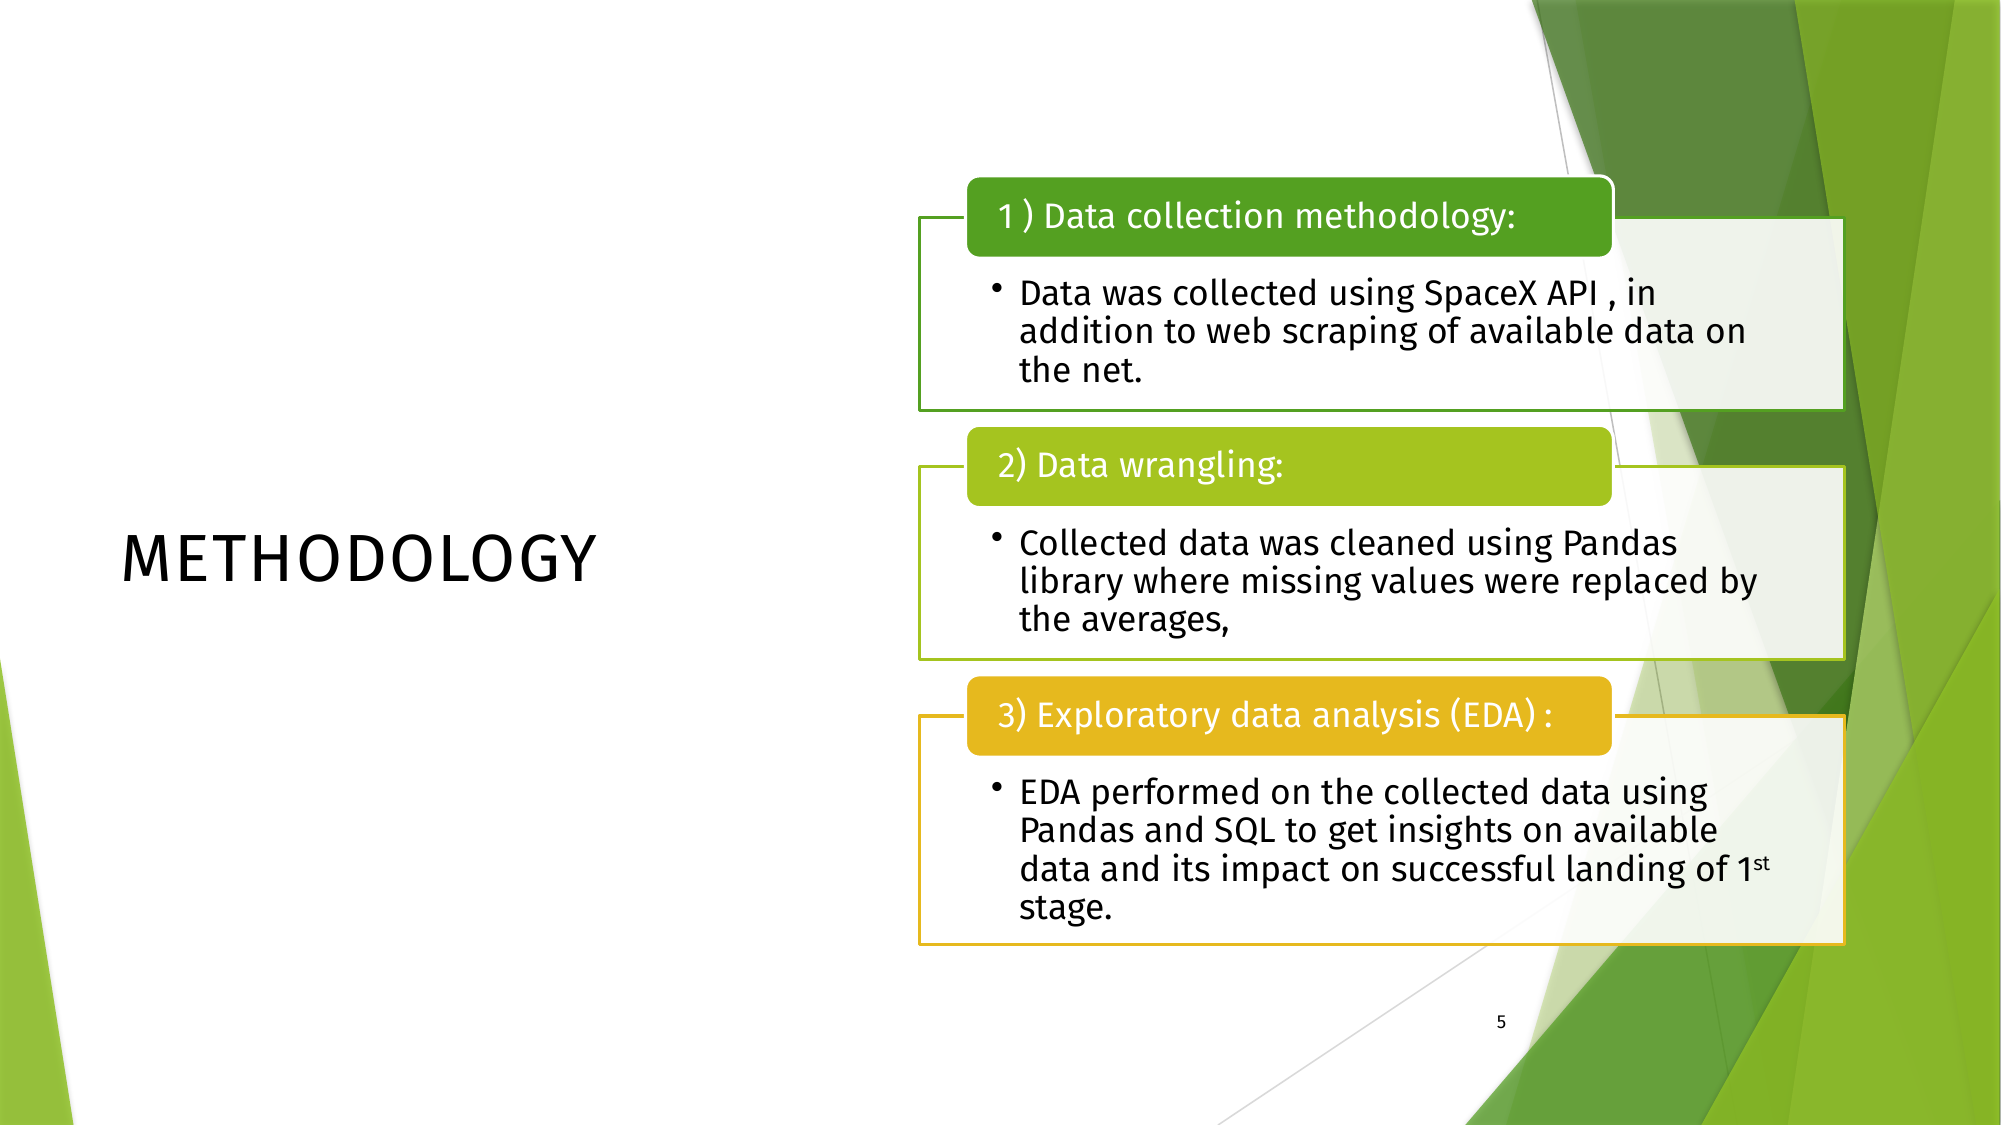

Methodology
Data was collected using SpaceX API , in addition to web scraping of available data on the net.
1 ) Data collection methodology:
Collected data was cleaned using Pandas library where missing values were replaced by the averages,
2) Data wrangling:
EDA performed on the collected data using Pandas and SQL to get insights on available data and its impact on successful landing of 1st stage.
3) Exploratory data analysis (EDA) :
5